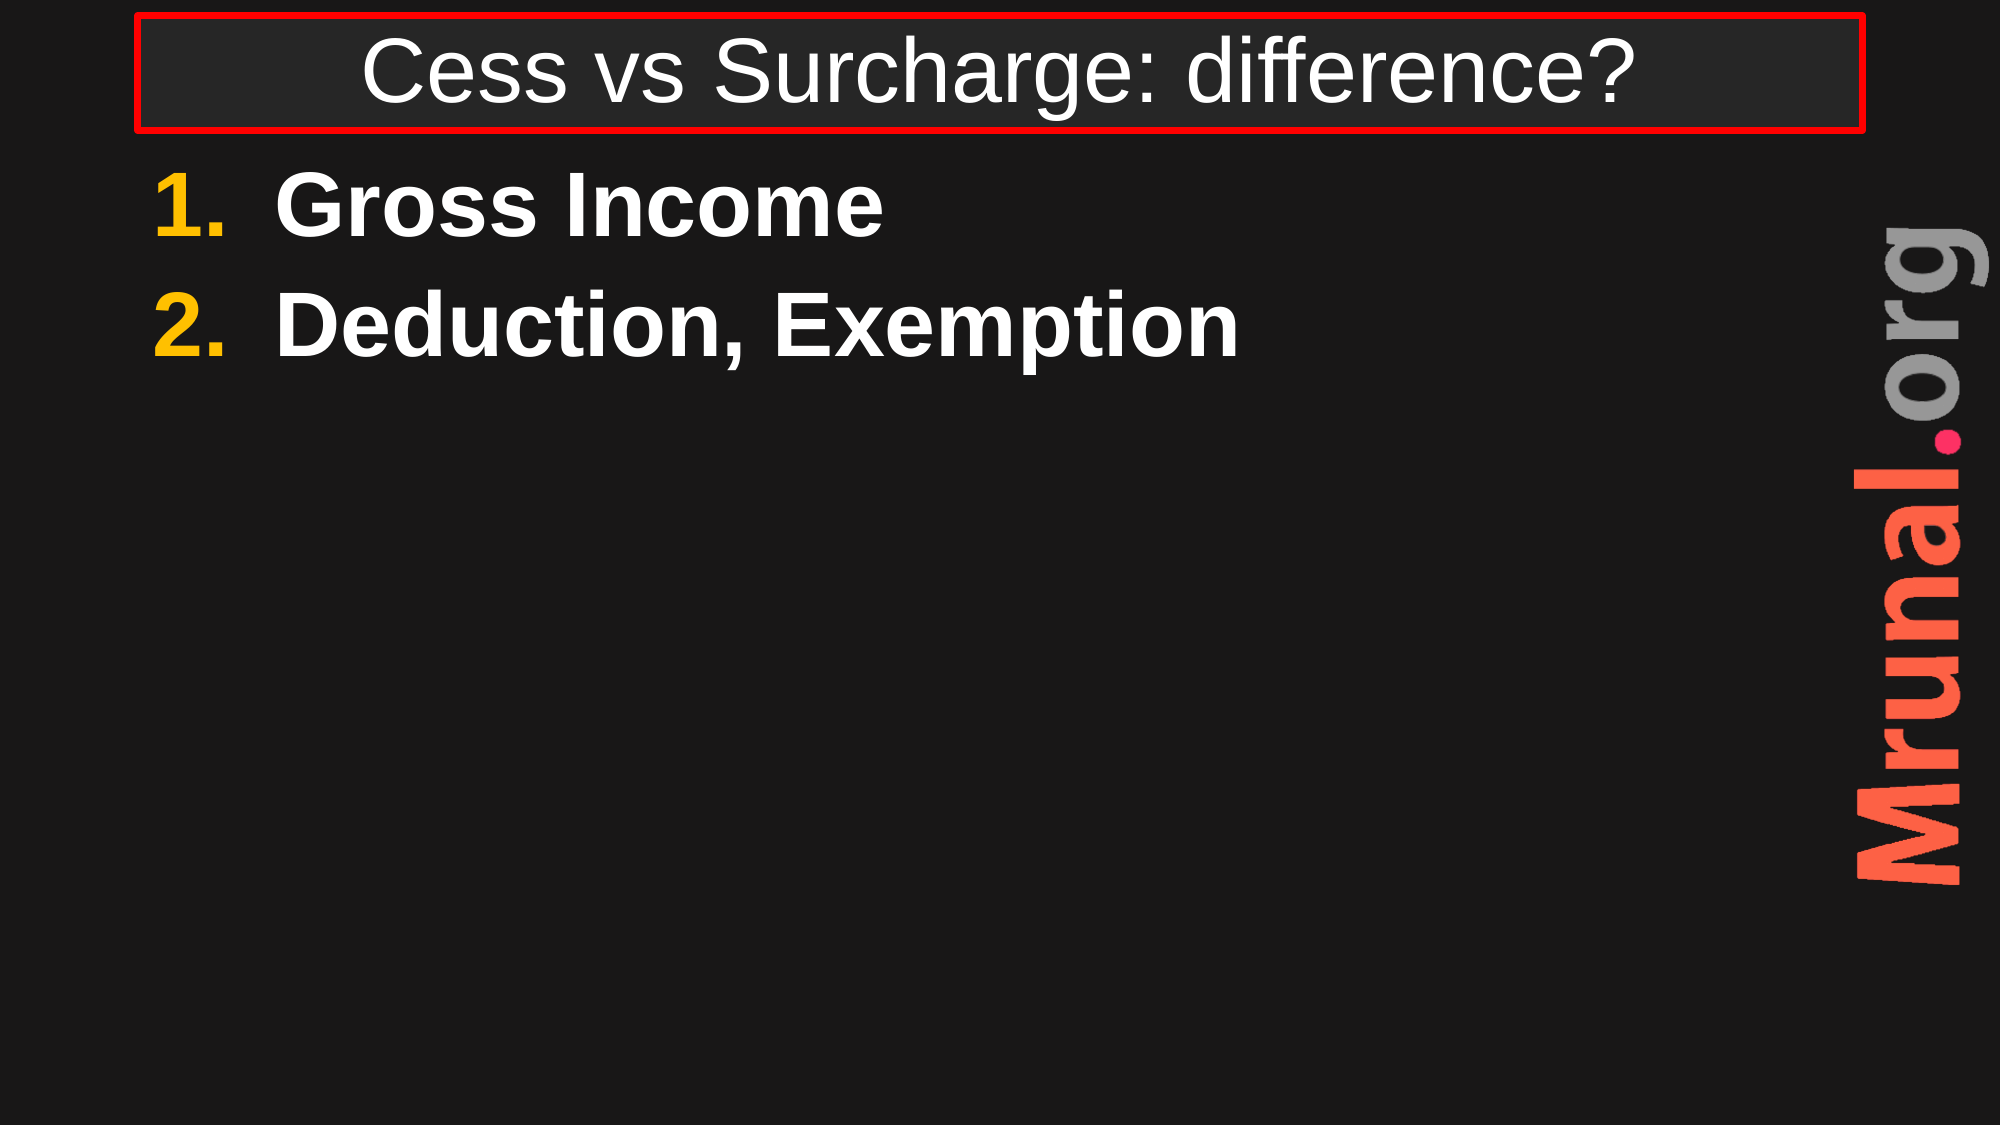

# Cess vs Surcharge: difference?
Gross Income
Deduction, Exemption